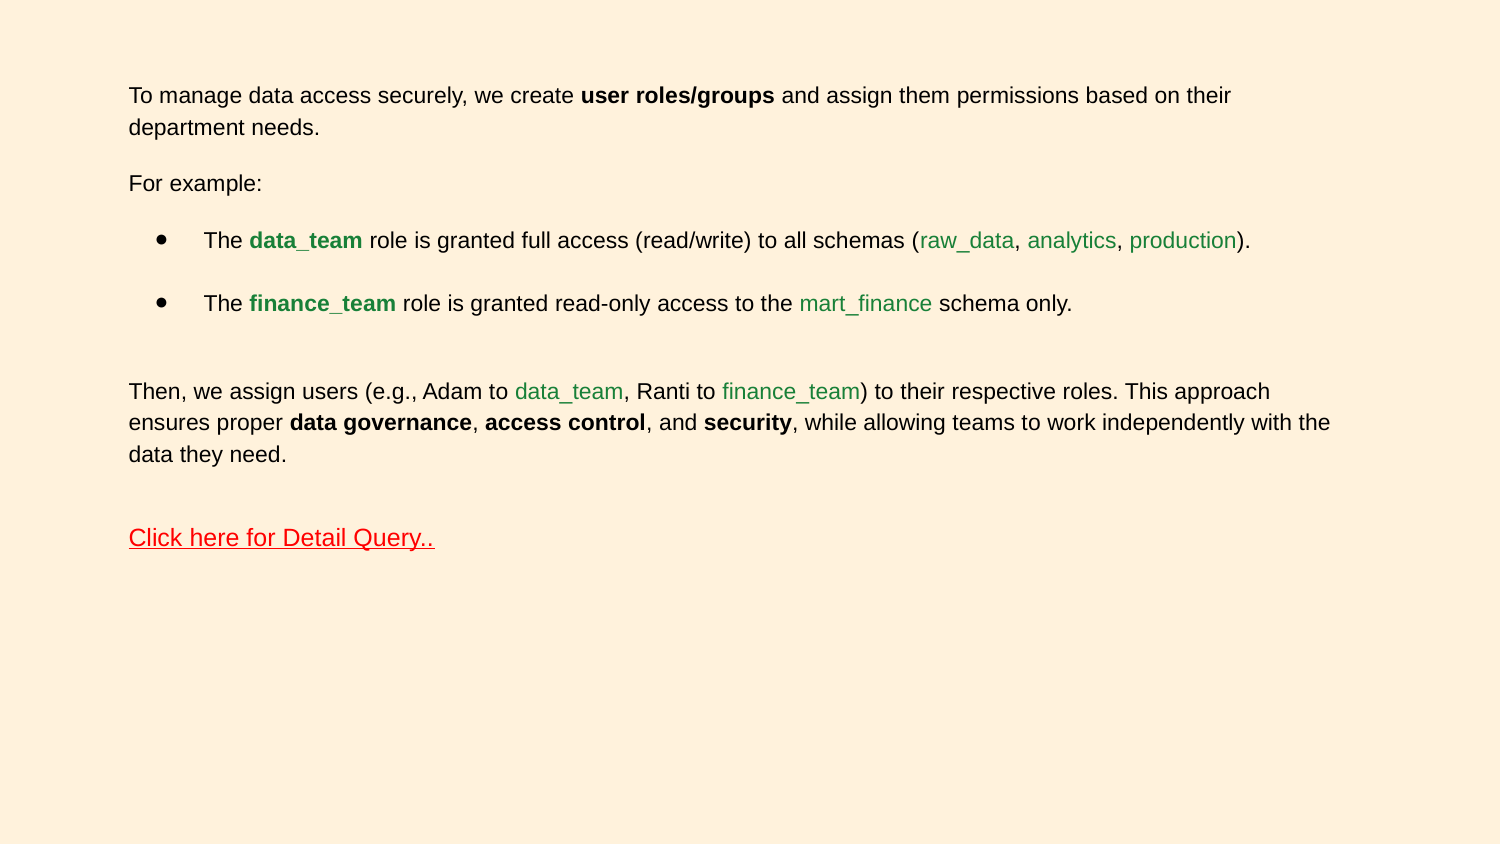

To manage data access securely, we create user roles/groups and assign them permissions based on their department needs.
For example:
The data_team role is granted full access (read/write) to all schemas (raw_data, analytics, production).
The finance_team role is granted read-only access to the mart_finance schema only.
Then, we assign users (e.g., Adam to data_team, Ranti to finance_team) to their respective roles. This approach ensures proper data governance, access control, and security, while allowing teams to work independently with the data they need.

Click here for Detail Query..